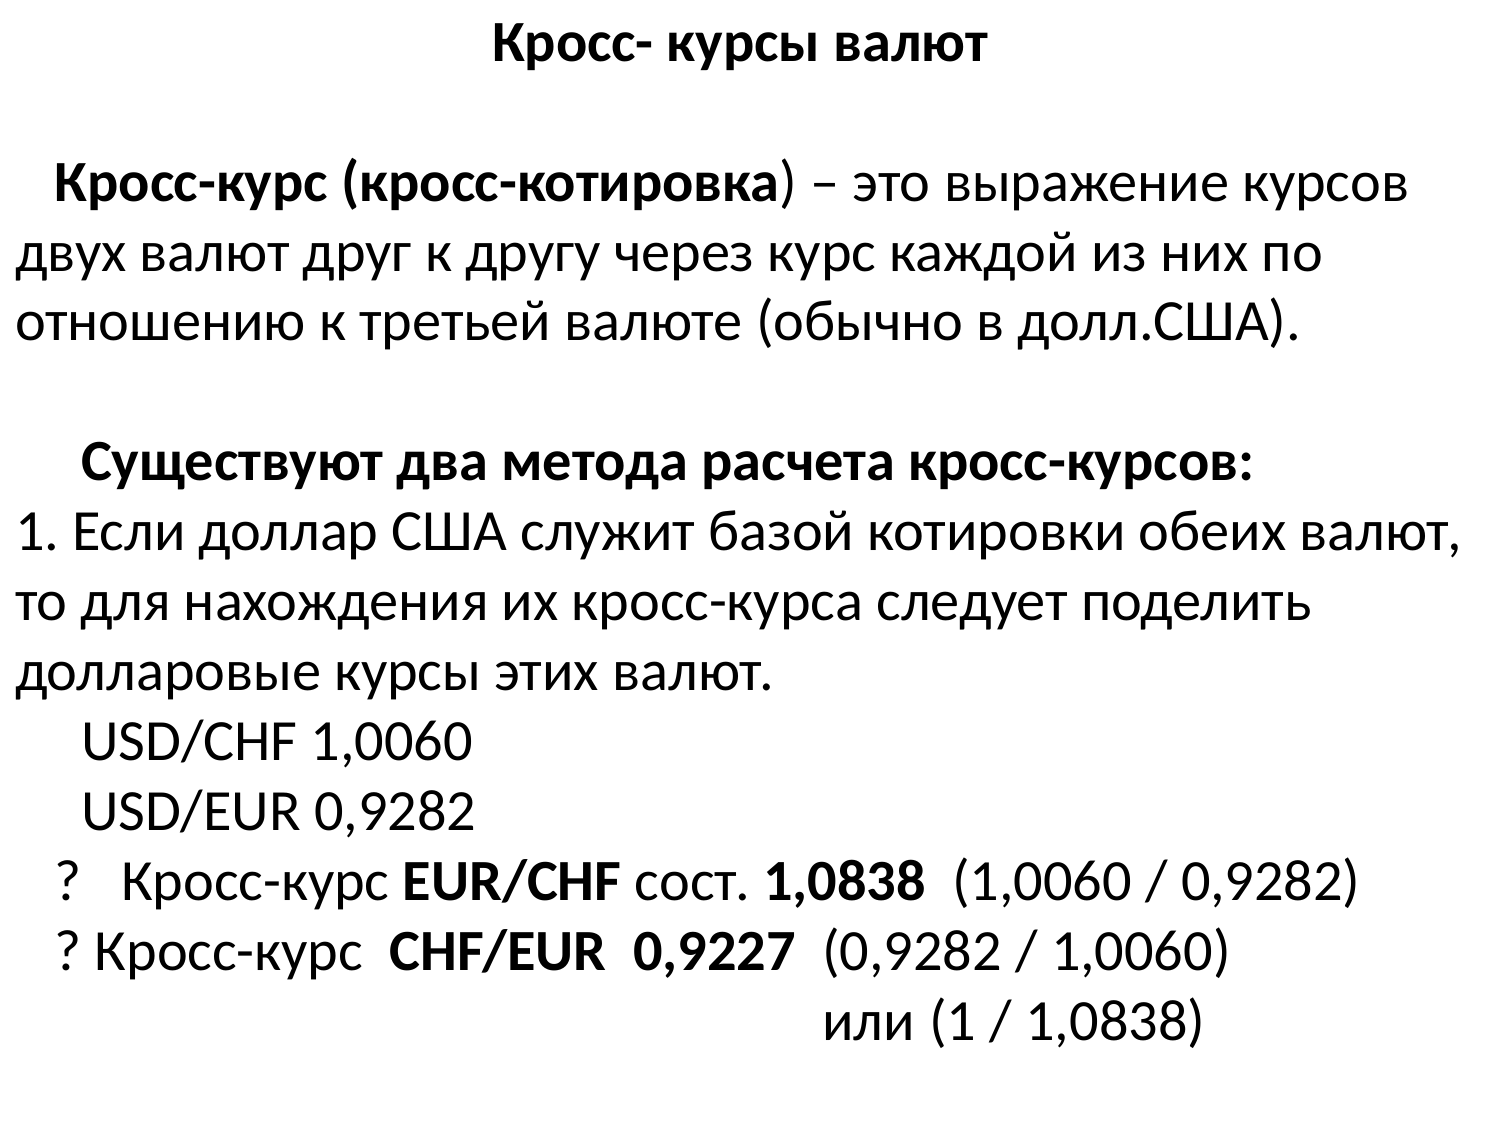

# Кросс- курсы валют Кросс-курс (кросс-котировка) – это выражение курсов двух валют друг к другу через курс каждой из них по отношению к третьей валюте (обычно в долл.США). Существуют два метода расчета кросс-курсов: 1. Если доллар США служит базой котировки обеих валют, то для нахождения их кросс-курса следует поделить долларовые курсы этих валют. USD/CHF 1,0060 USD/EUR 0,9282 ?   Кросс-курс EUR/CHF сост. 1,0838  (1,0060 / 0,9282) ? Кросс-курс  CHF/EUR  0,9227  (0,9282 / 1,0060) или (1 / 1,0838)